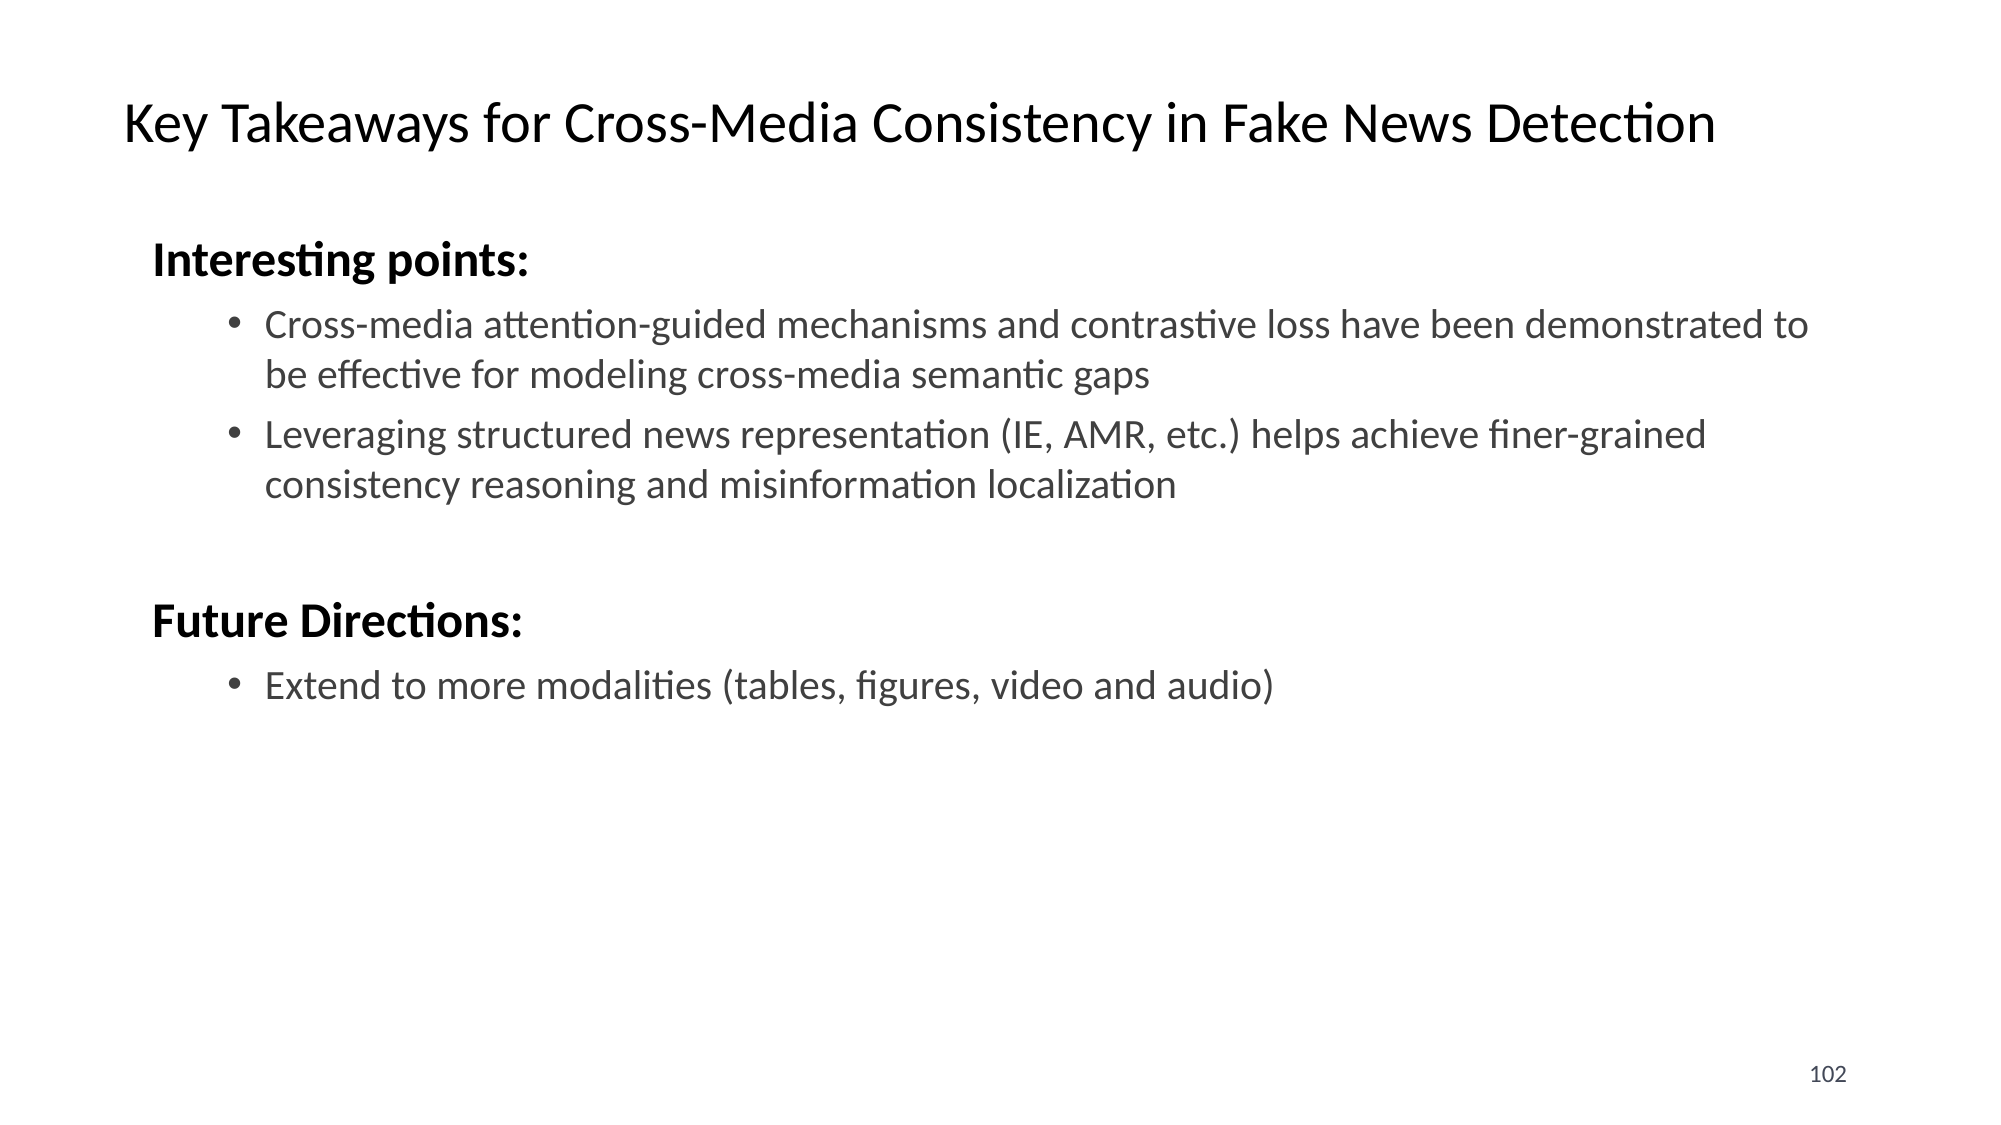

# Key Takeaways for Cross-Media Consistency in Fake News Detection
Interesting points:
Cross-media attention-guided mechanisms and contrastive loss have been demonstrated to be effective for modeling cross-media semantic gaps
Leveraging structured news representation (IE, AMR, etc.) helps achieve finer-grained consistency reasoning and misinformation localization

Future Directions:
Extend to more modalities (tables, figures, video and audio)

102